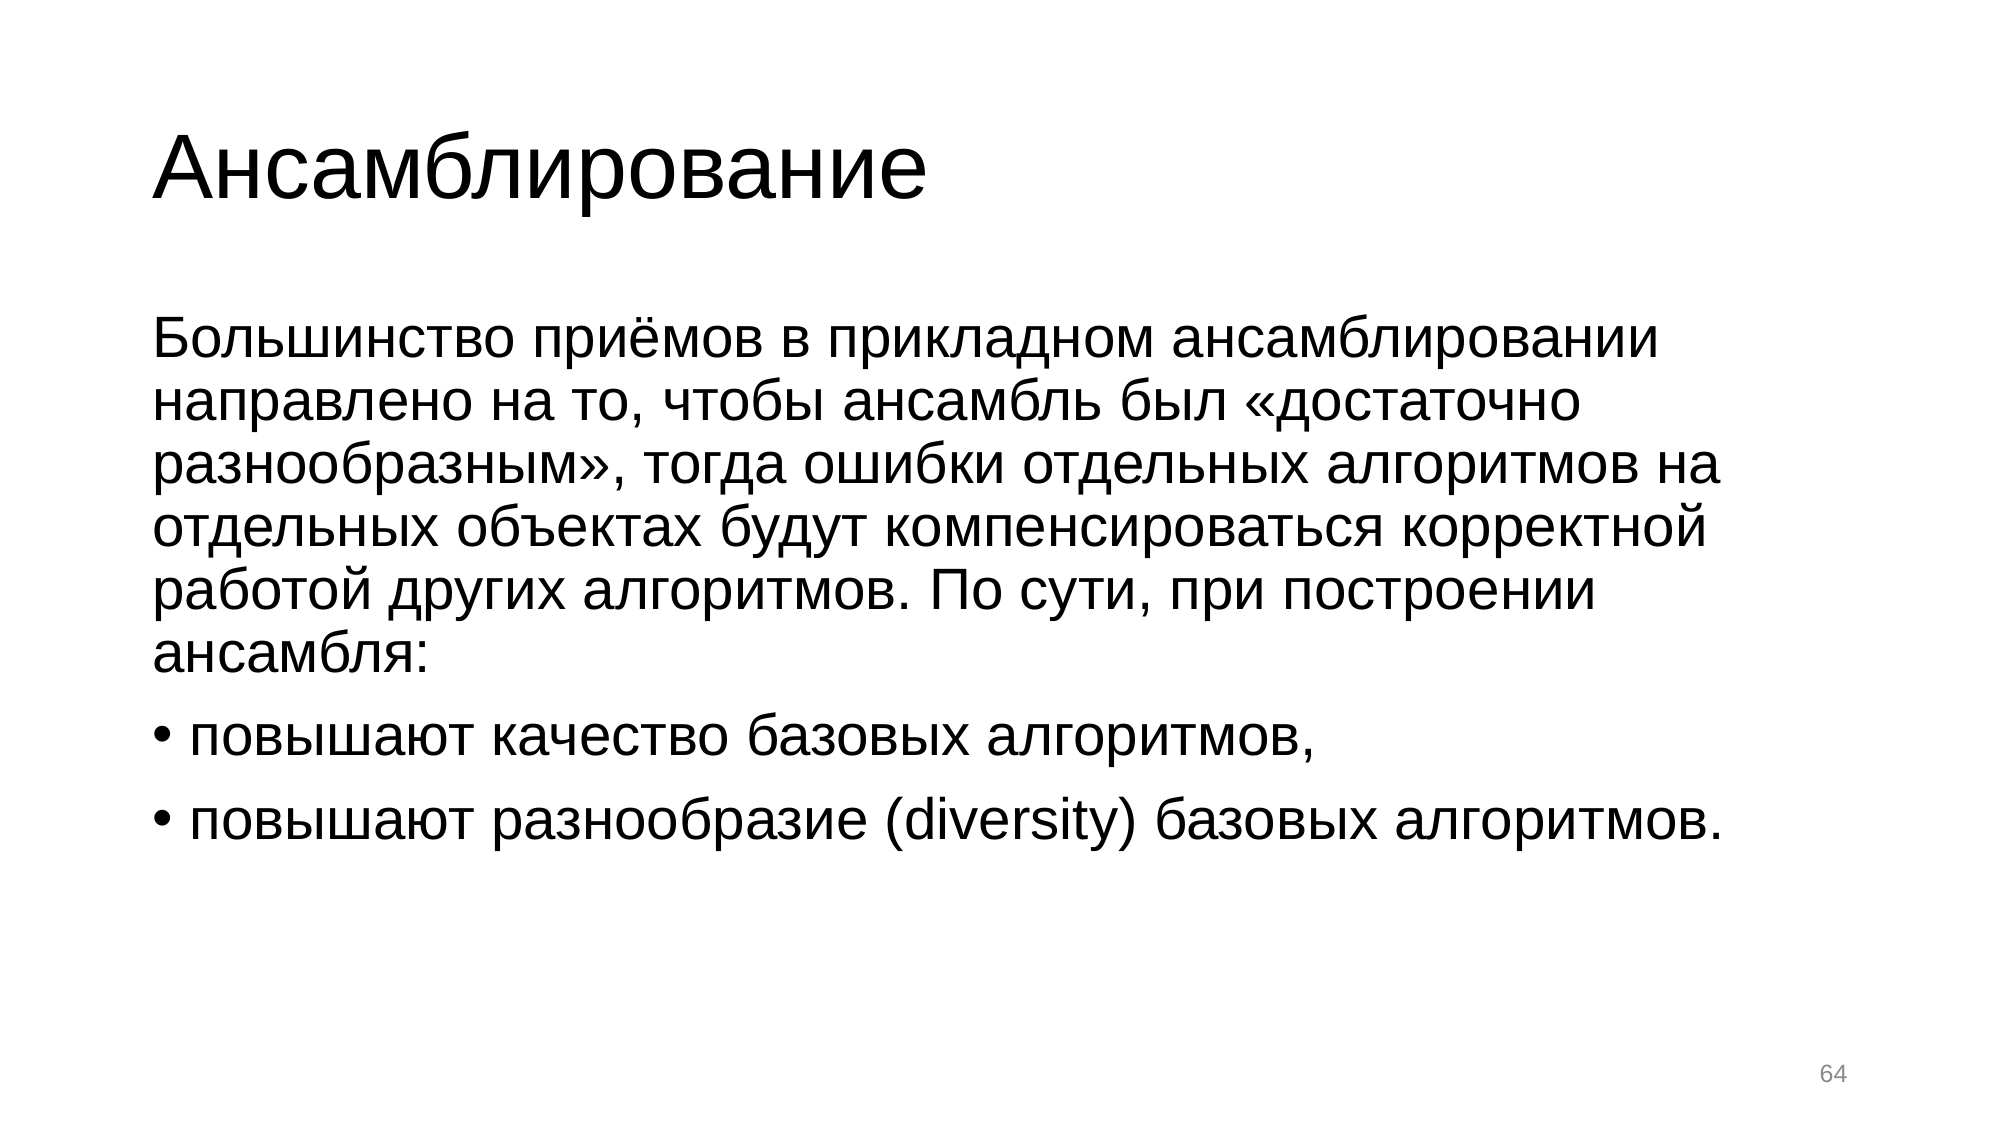

# Ансамблирование
Большинство приёмов в прикладном ансамблировании направлено на то, чтобы ансамбль был «достаточно разнообразным», тогда ошибки отдельных алгоритмов на отдельных объектах будут компенсироваться корректной работой других алгоритмов. По сути, при построении ансамбля:
повышают качество базовых алгоритмов,
повышают разнообразие (diversity) базовых алгоритмов.
64